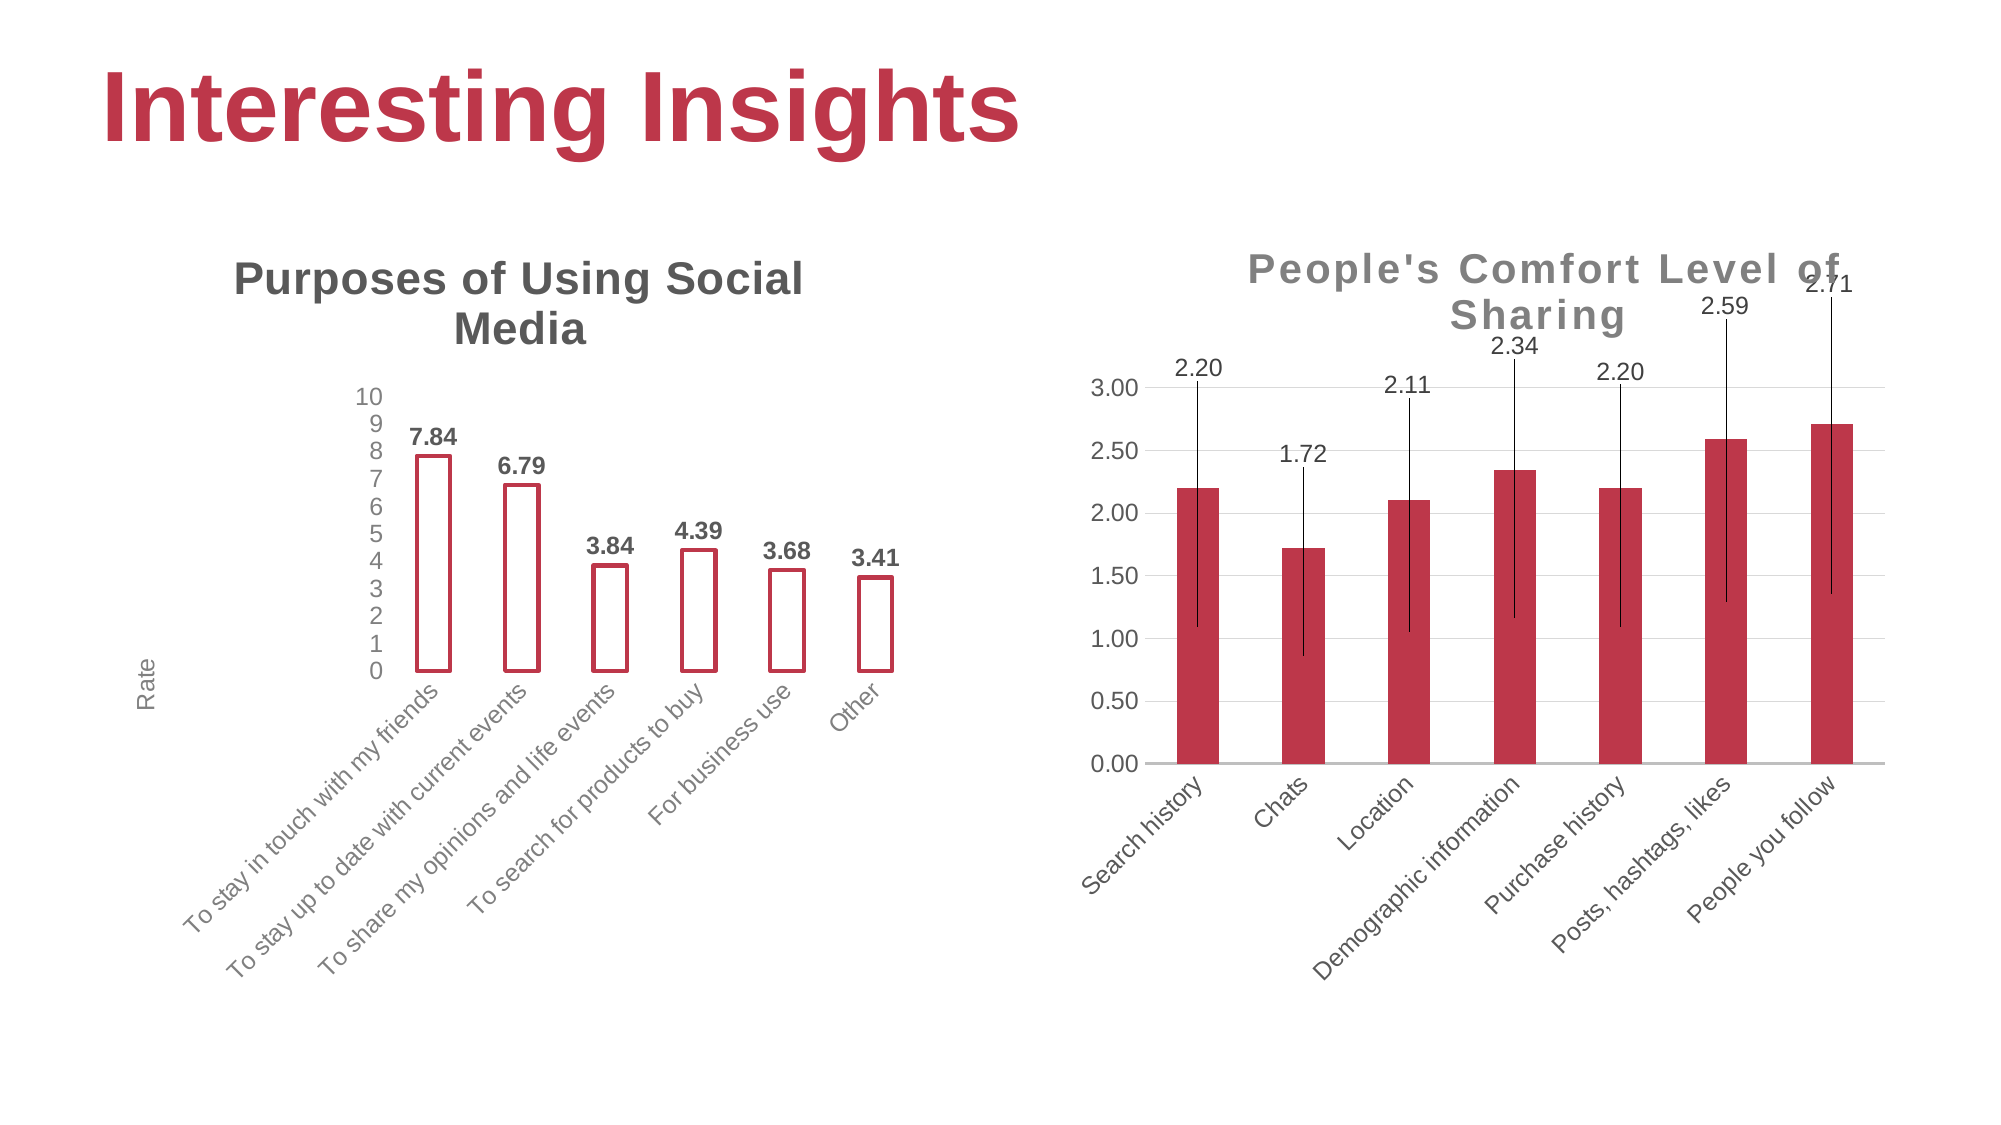

Interesting Insights

### Chart: Purposes of Using Social Media

| Category |  |
|---|---|
| To stay in touch with my friends | 7.842105263157895 |
| To stay up to date with current events | 6.7894736842105265 |
| To share my opinions and life events | 3.8421052631578947 |
| To search for products to buy | 4.394736842105263 |
|  For business use | 3.6842105263157894 |
|  Other | 3.4078947368421053 |

### Chart: People's Comfort Level of Sharing

| Category | Q16_1 comfort level of sharing |
|---|---|
| Search history | 2.1973684210526314 |
| Chats | 1.7236842105263157 |
| Location | 2.1052631578947367 |
| Demographic information | 2.3421052631578947 |
| Purchase history | 2.1973684210526314 |
| Posts, hashtags, likes | 2.5921052631578947 |
| People you follow | 2.710526315789474 |